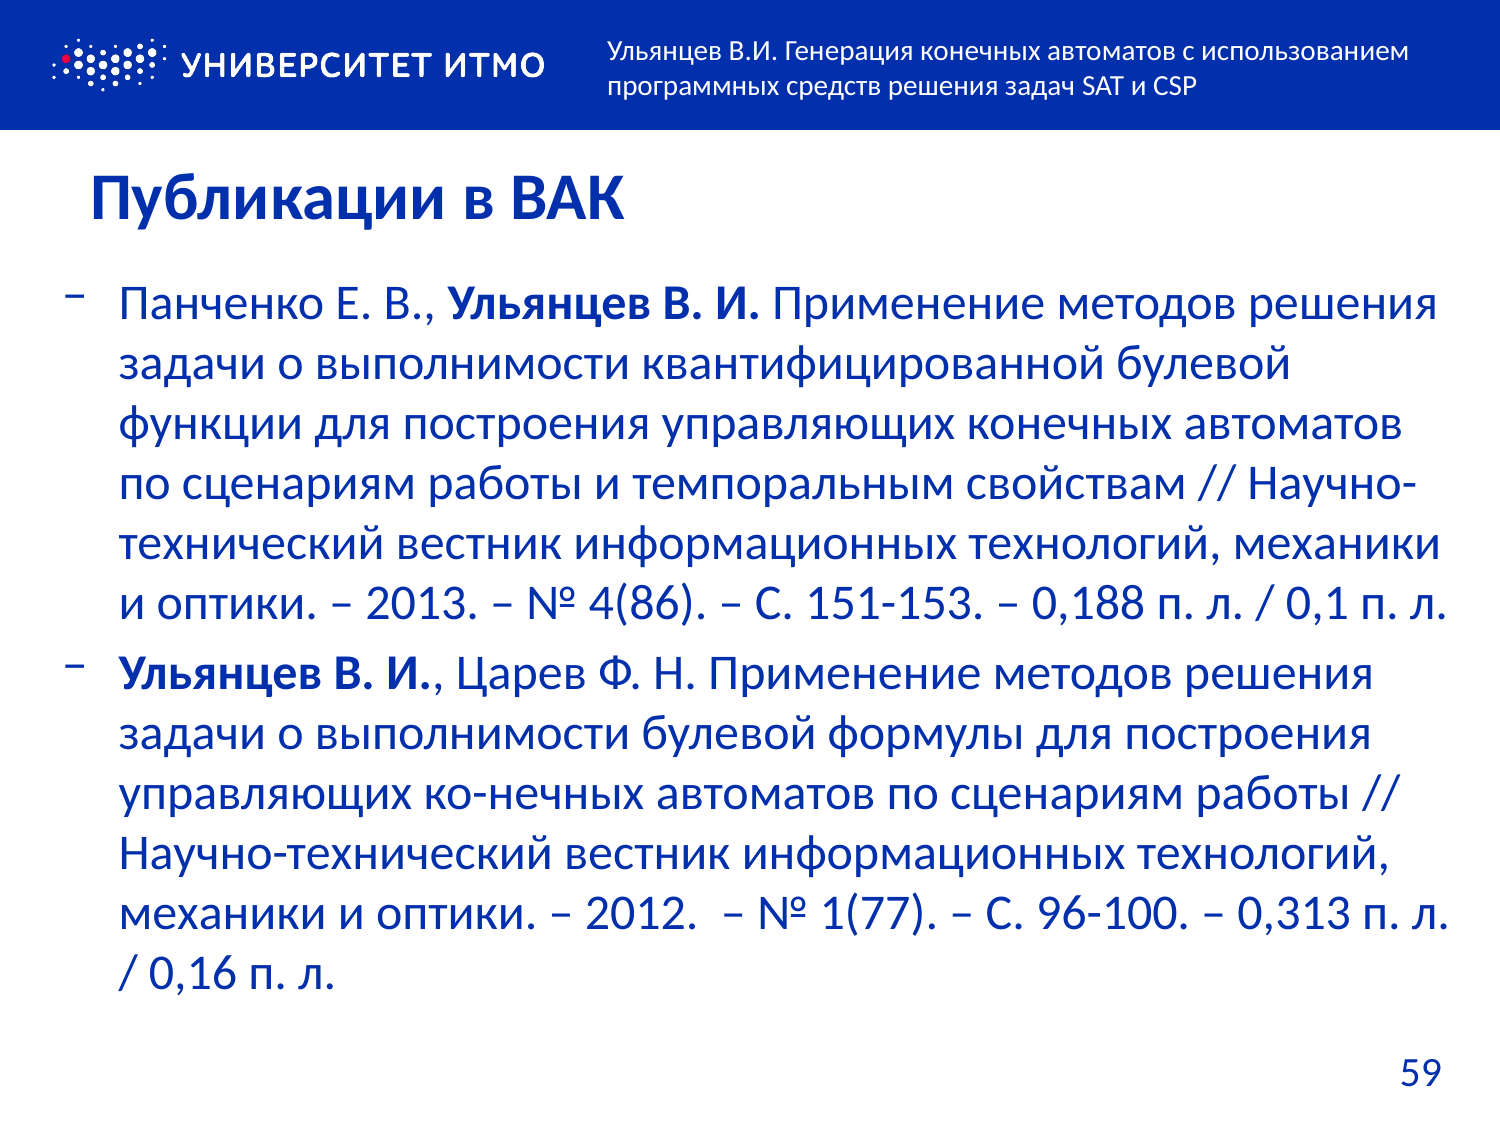

Ульянцев В.И. Генерация конечных автоматов с использованием программных средств решения задач SAT и CSP
# Публикации в ВАК
Панченко Е. В., Ульянцев В. И. Применение методов решения задачи о выполнимости квантифицированной булевой функции для построения управляющих конечных автоматов по сценариям работы и темпоральным свойствам // Научно-технический вестник информационных технологий, механики и оптики. – 2013. – № 4(86). – С. 151-153. – 0,188 п. л. / 0,1 п. л.
Ульянцев В. И., Царев Ф. Н. Применение методов решения задачи о выполнимости булевой формулы для построения управляющих ко-нечных автоматов по сценариям работы // Научно-технический вестник информационных технологий, механики и оптики. – 2012.  – № 1(77). – С. 96-100. – 0,313 п. л. / 0,16 п. л.